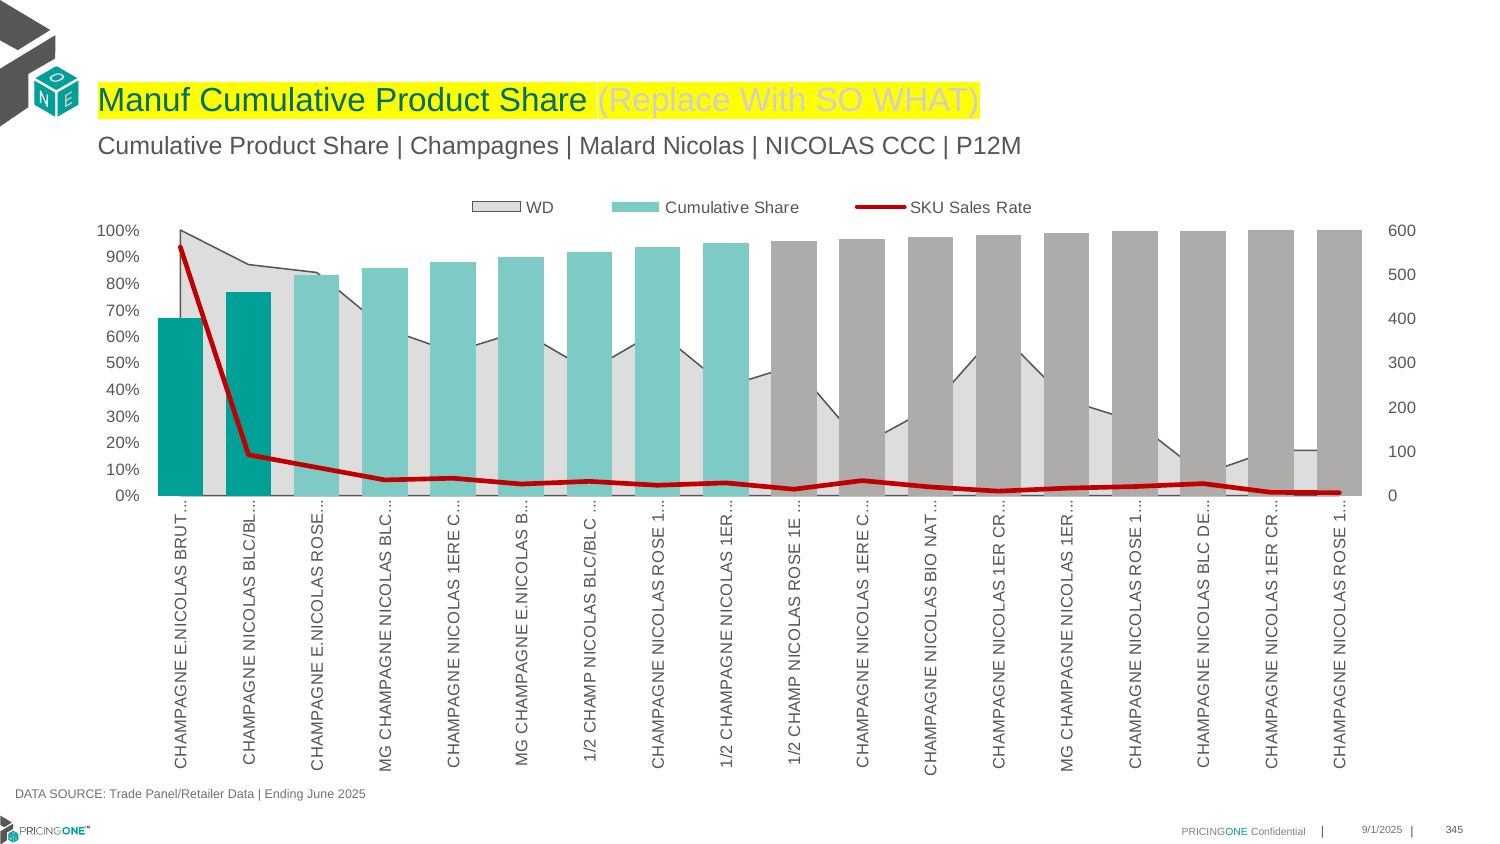

# Manuf Cumulative Product Share (Replace With SO WHAT)
Cumulative Product Share | Champagnes | Malard Nicolas | NICOLAS CCC | P12M

### Chart

| Category | WD | Cumulative Share | SKU Sales Rate |
|---|---|---|---|
| CHAMPAGNE E.NICOLAS BRUT 1CT X 750ML | 1.0 | 0.669449081803005 | 561.4 |
| CHAMPAGNE NICOLAS BLC/BLC BS 1CT X 750ML | 0.87 | 0.76508466491772 | 92.183908045977 |
| CHAMPAGNE E.NICOLAS ROSE 1CT X 750ML | 0.84 | 0.8288099212974004 | 63.61904761904762 |
| MG CHAMPAGNE NICOLAS BLC/BL BS 1CT X 1500ML | 0.63 | 0.855449558788457 | 35.46031746031746 |
| CHAMPAGNE NICOLAS 1ERE CUVEE 1CT X 750ML | 0.54 | 0.8807536370140711 | 39.2962962962963 |
| MG CHAMPAGNE E.NICOLAS BRUT 1CT X 1500ML | 0.62 | 0.9000834724540901 | 26.14516129032258 |
| 1/2 CHAMP NICOLAS BLC/BLC BS 1CT X 375ML | 0.47 | 0.9181135225375626 | 32.170212765957444 |
| CHAMPAGNE NICOLAS ROSE 1ERE CU 1CT X 750ML | 0.62 | 0.9353803958979251 | 23.35483870967742 |
| 1/2 CHAMPAGNE NICOLAS 1ERE CUV 1CT X 375ML | 0.41 | 0.9493679942761746 | 28.609756097560975 |
| 1/2 CHAMP NICOLAS ROSE 1E C BS 1CT X 375ML | 0.49 | 0.9577510135940854 | 14.346938775510203 |
| CHAMPAGNE NICOLAS 1ERE CUV ETU 1CT X 750ML | 0.19 | 0.9654424040066778 | 33.94736842105263 |
| CHAMPAGNE NICOLAS BIO NAT 2017 1CT X 750ML | 0.33 | 0.9731337944192702 | 19.545454545454547 |
| CHAMPAGNE NICOLAS 1ER CRU BS 1CT X 750ML | 0.62 | 0.9805270689243978 | 10.0 |
| MG CHAMPAGNE NICOLAS 1ERE CUVE 1CT X 1500ML | 0.36 | 0.987753398521345 | 16.833333333333332 |
| CHAMPAGNE NICOLAS ROSE 1ERE ET 1CT X 750ML | 0.28 | 0.9945981397567374 | 20.499999999999996 |
| CHAMPAGNE NICOLAS BLC DE NOIRS 1CT X 750ML | 0.08 | 0.997185785833532 | 27.125 |
| CHAMPAGNE NICOLAS 1ER CRU ETUI 1CT X 750ML | 0.17 | 0.9986763653708561 | 7.352941176470588 |
| CHAMPAGNE NICOLAS ROSE 1E C BS 1CT X 750ML | 0.17 | 1.0 | 6.529411764705882 |
DATA SOURCE: Trade Panel/Retailer Data | Ending June 2025

9/1/2025
345